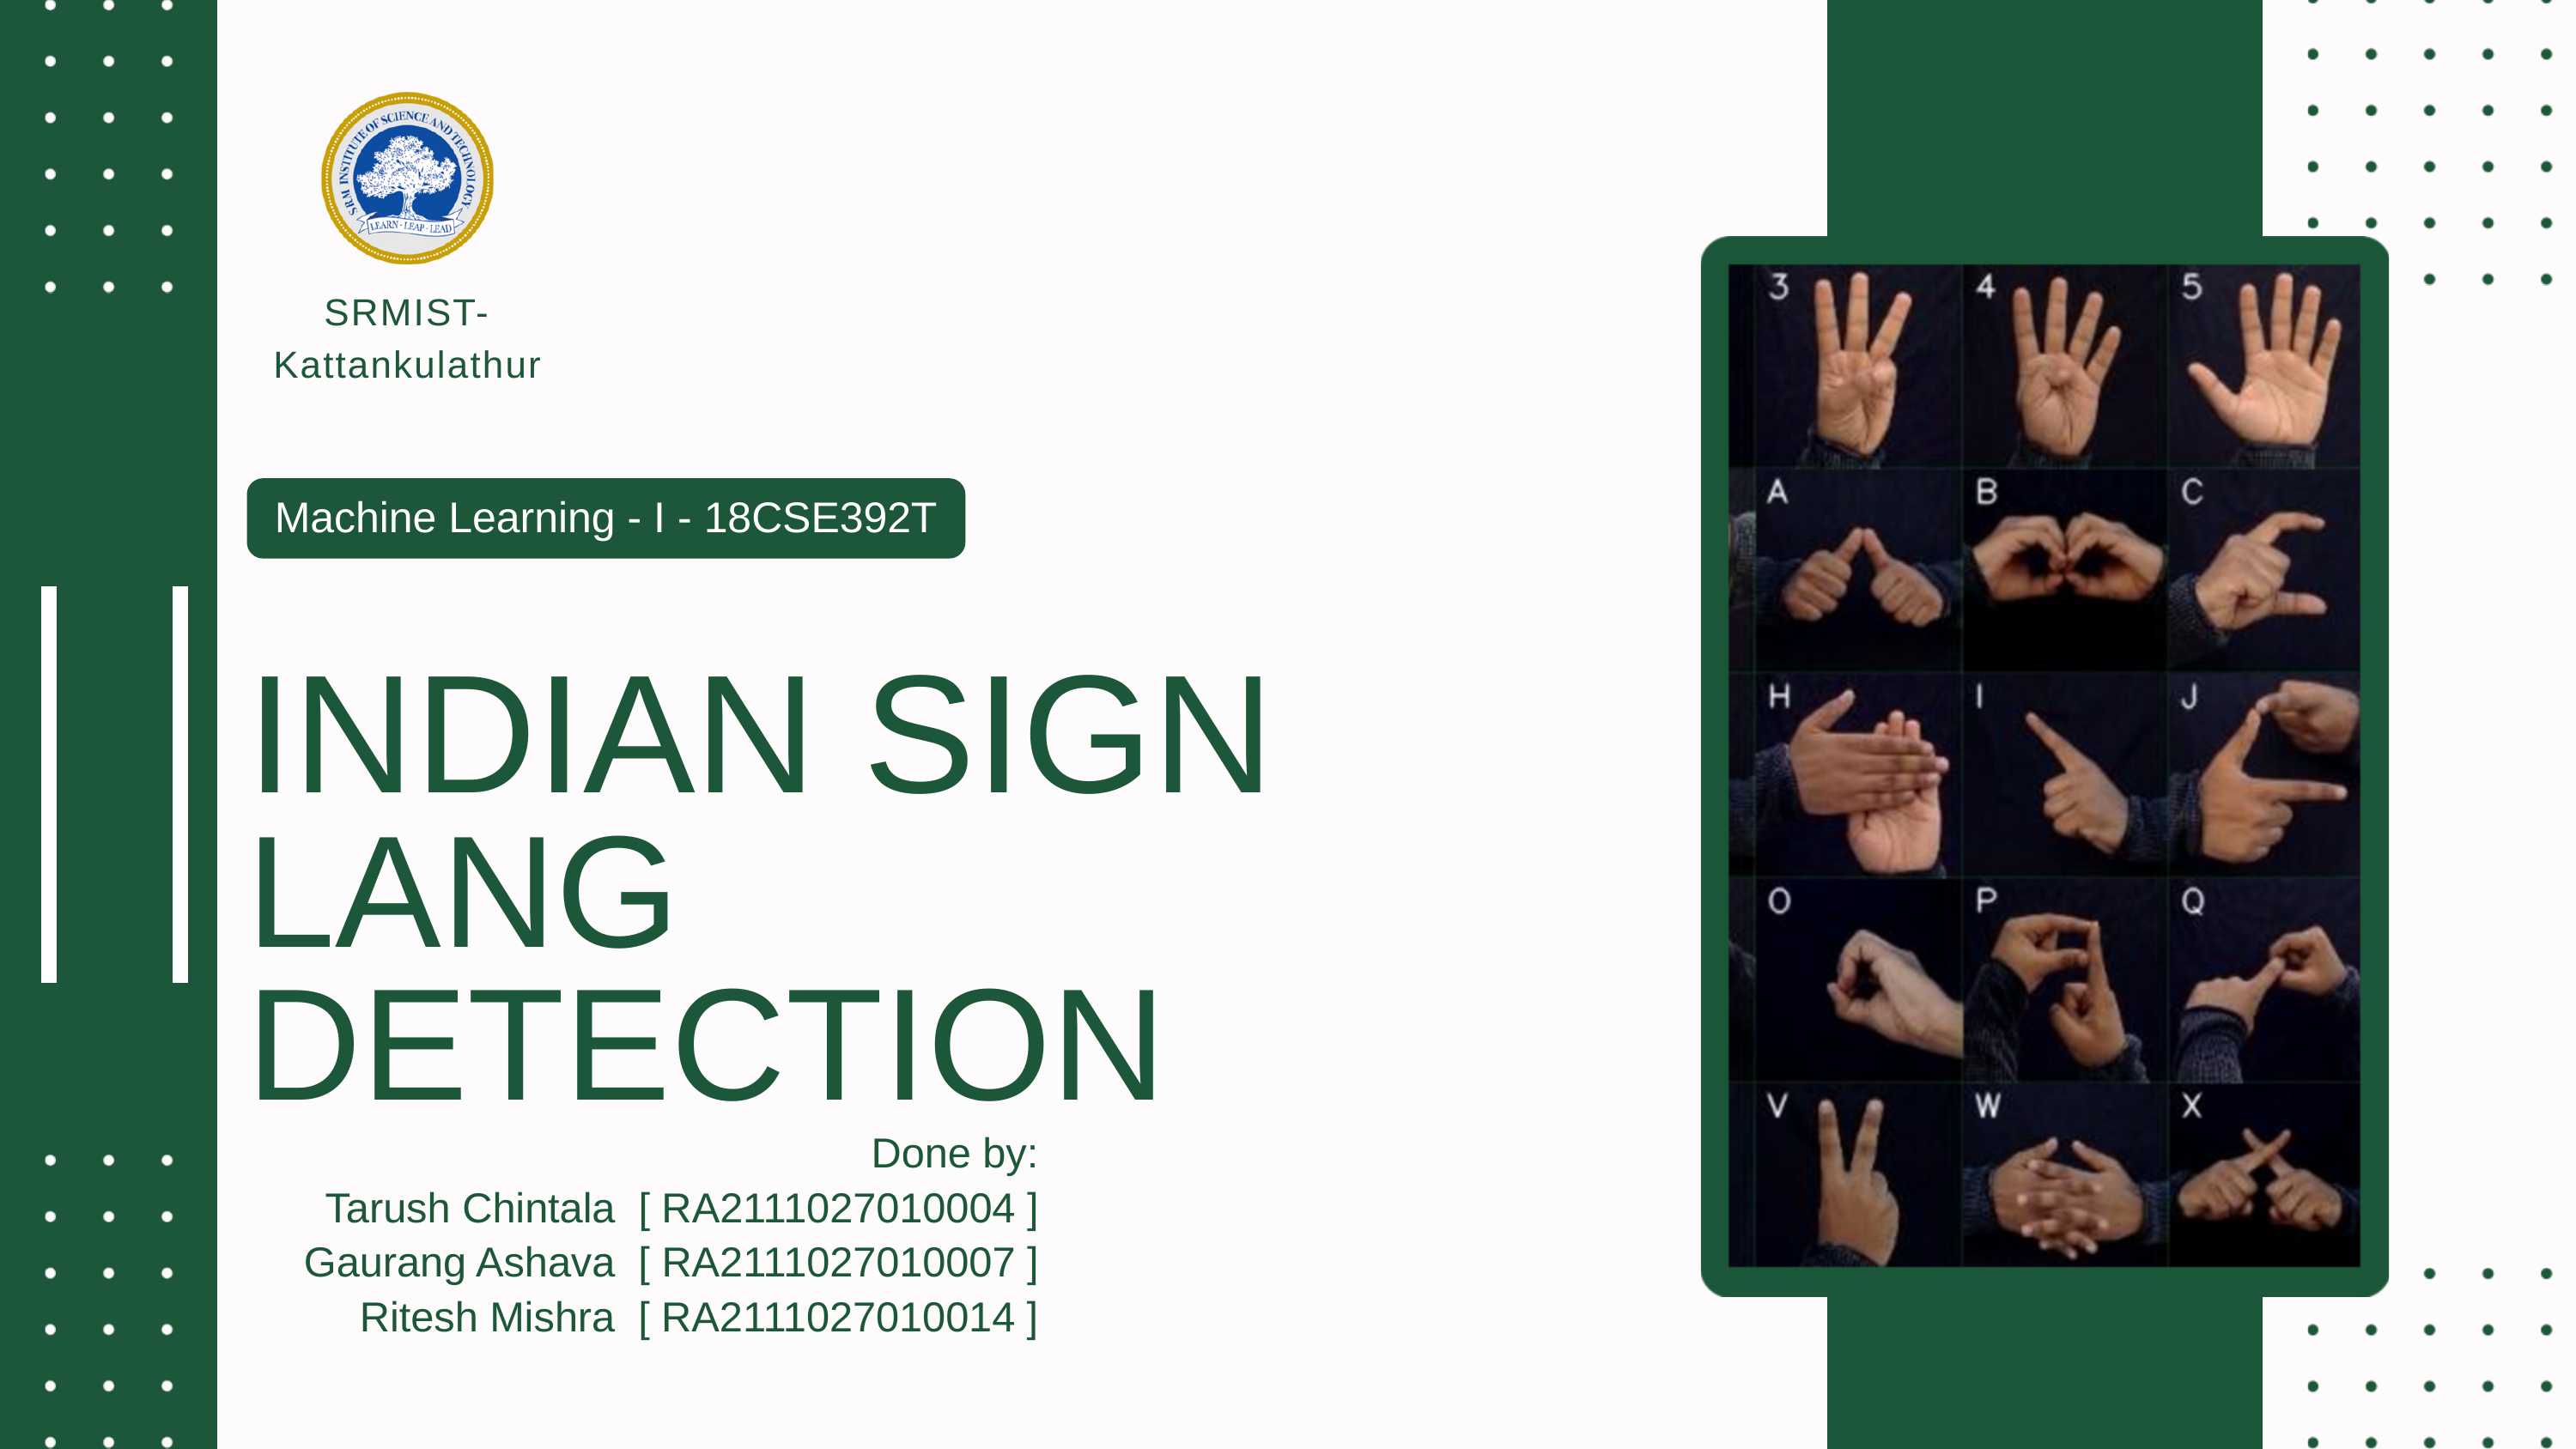

SRMIST-Kattankulathur

Machine Learning - I - 18CSE392T

INDIAN SIGN
LANG DETECTION
Done by:
Tarush Chintala  [ RA2111027010004 ]
Gaurang Ashava  [ RA2111027010007 ]
Ritesh Mishra  [ RA2111027010014 ]